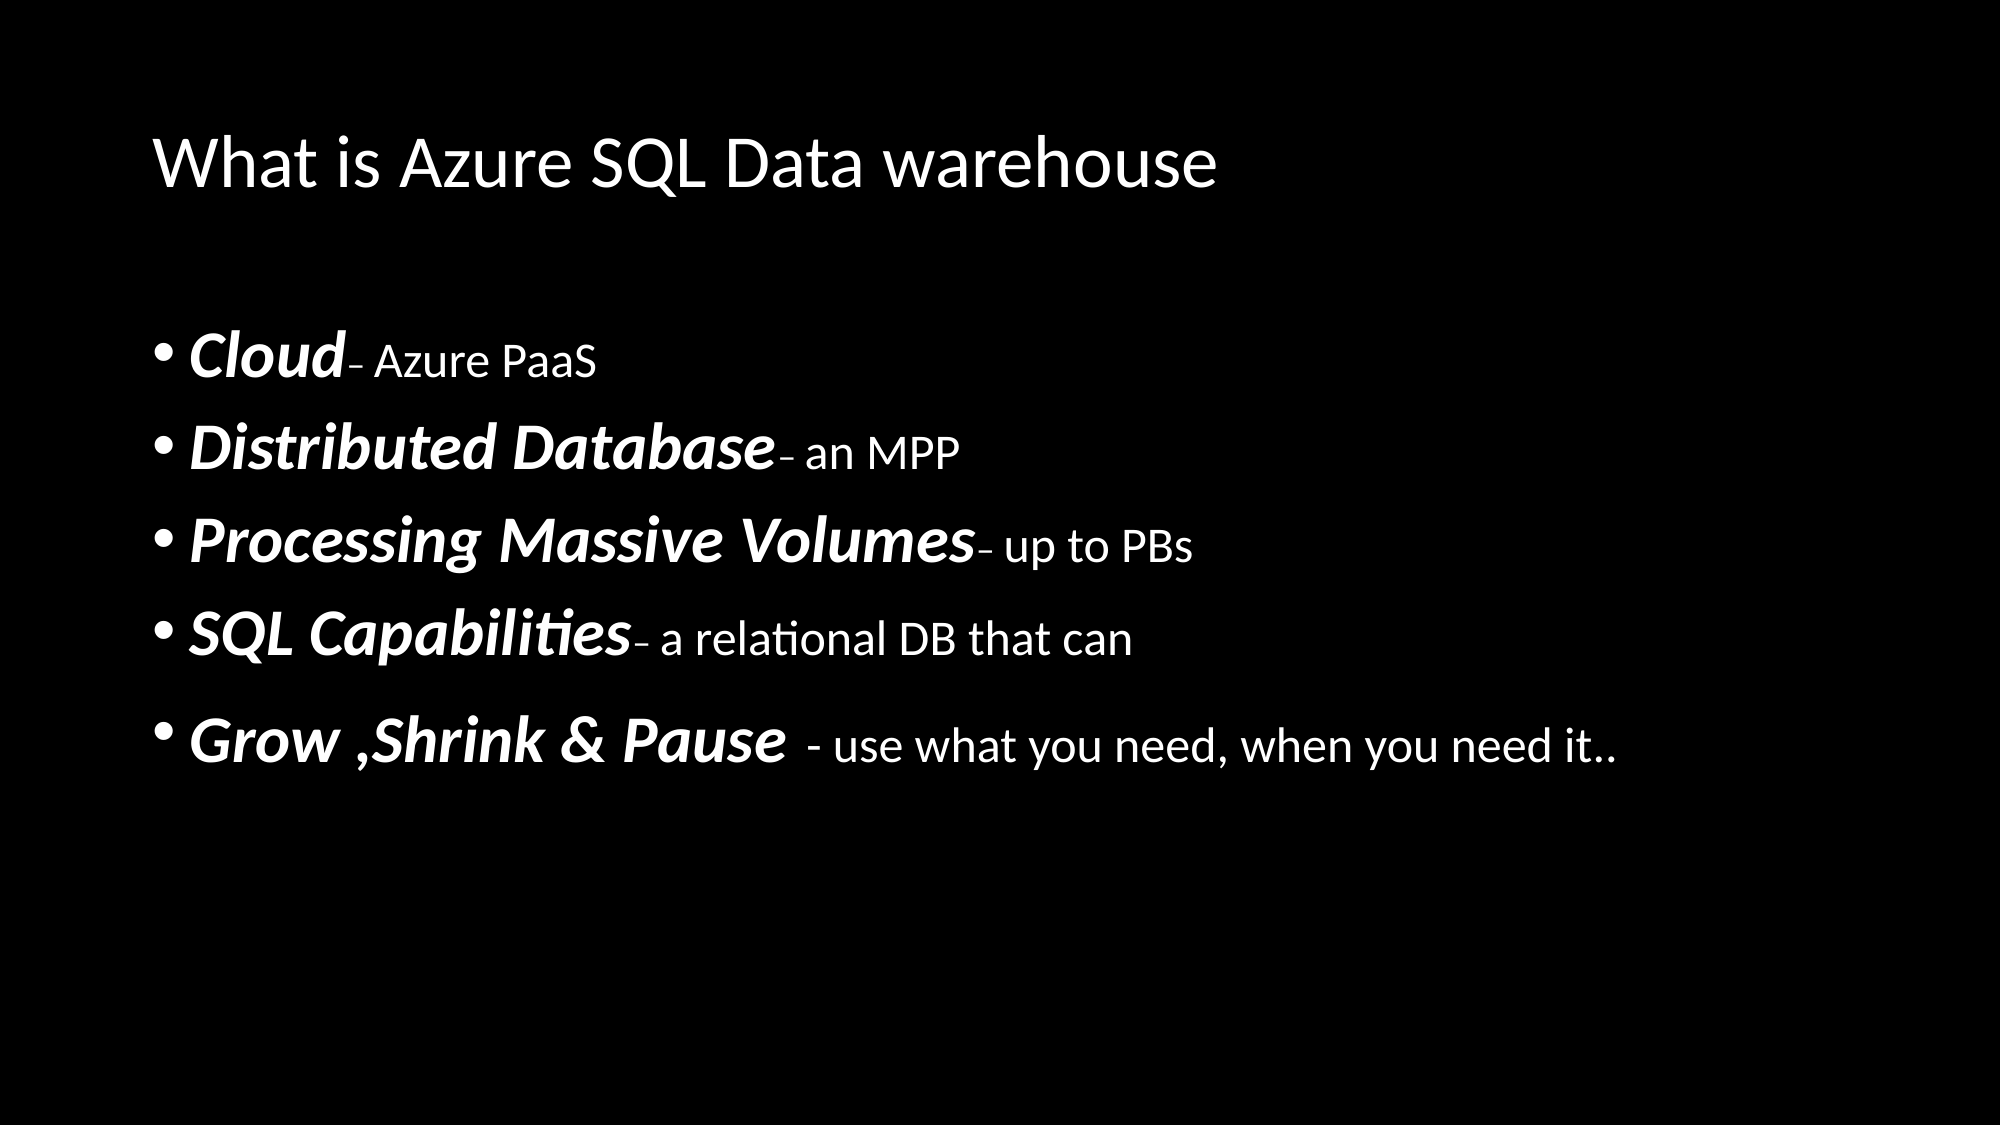

# What is Azure SQL Data warehouse

Cloud– Azure PaaS
Distributed Database– an MPP
Processing Massive Volumes– up to PBs
SQL Capabilities– a relational DB that can
Grow ,Shrink & Pause - use what you need, when you need it..